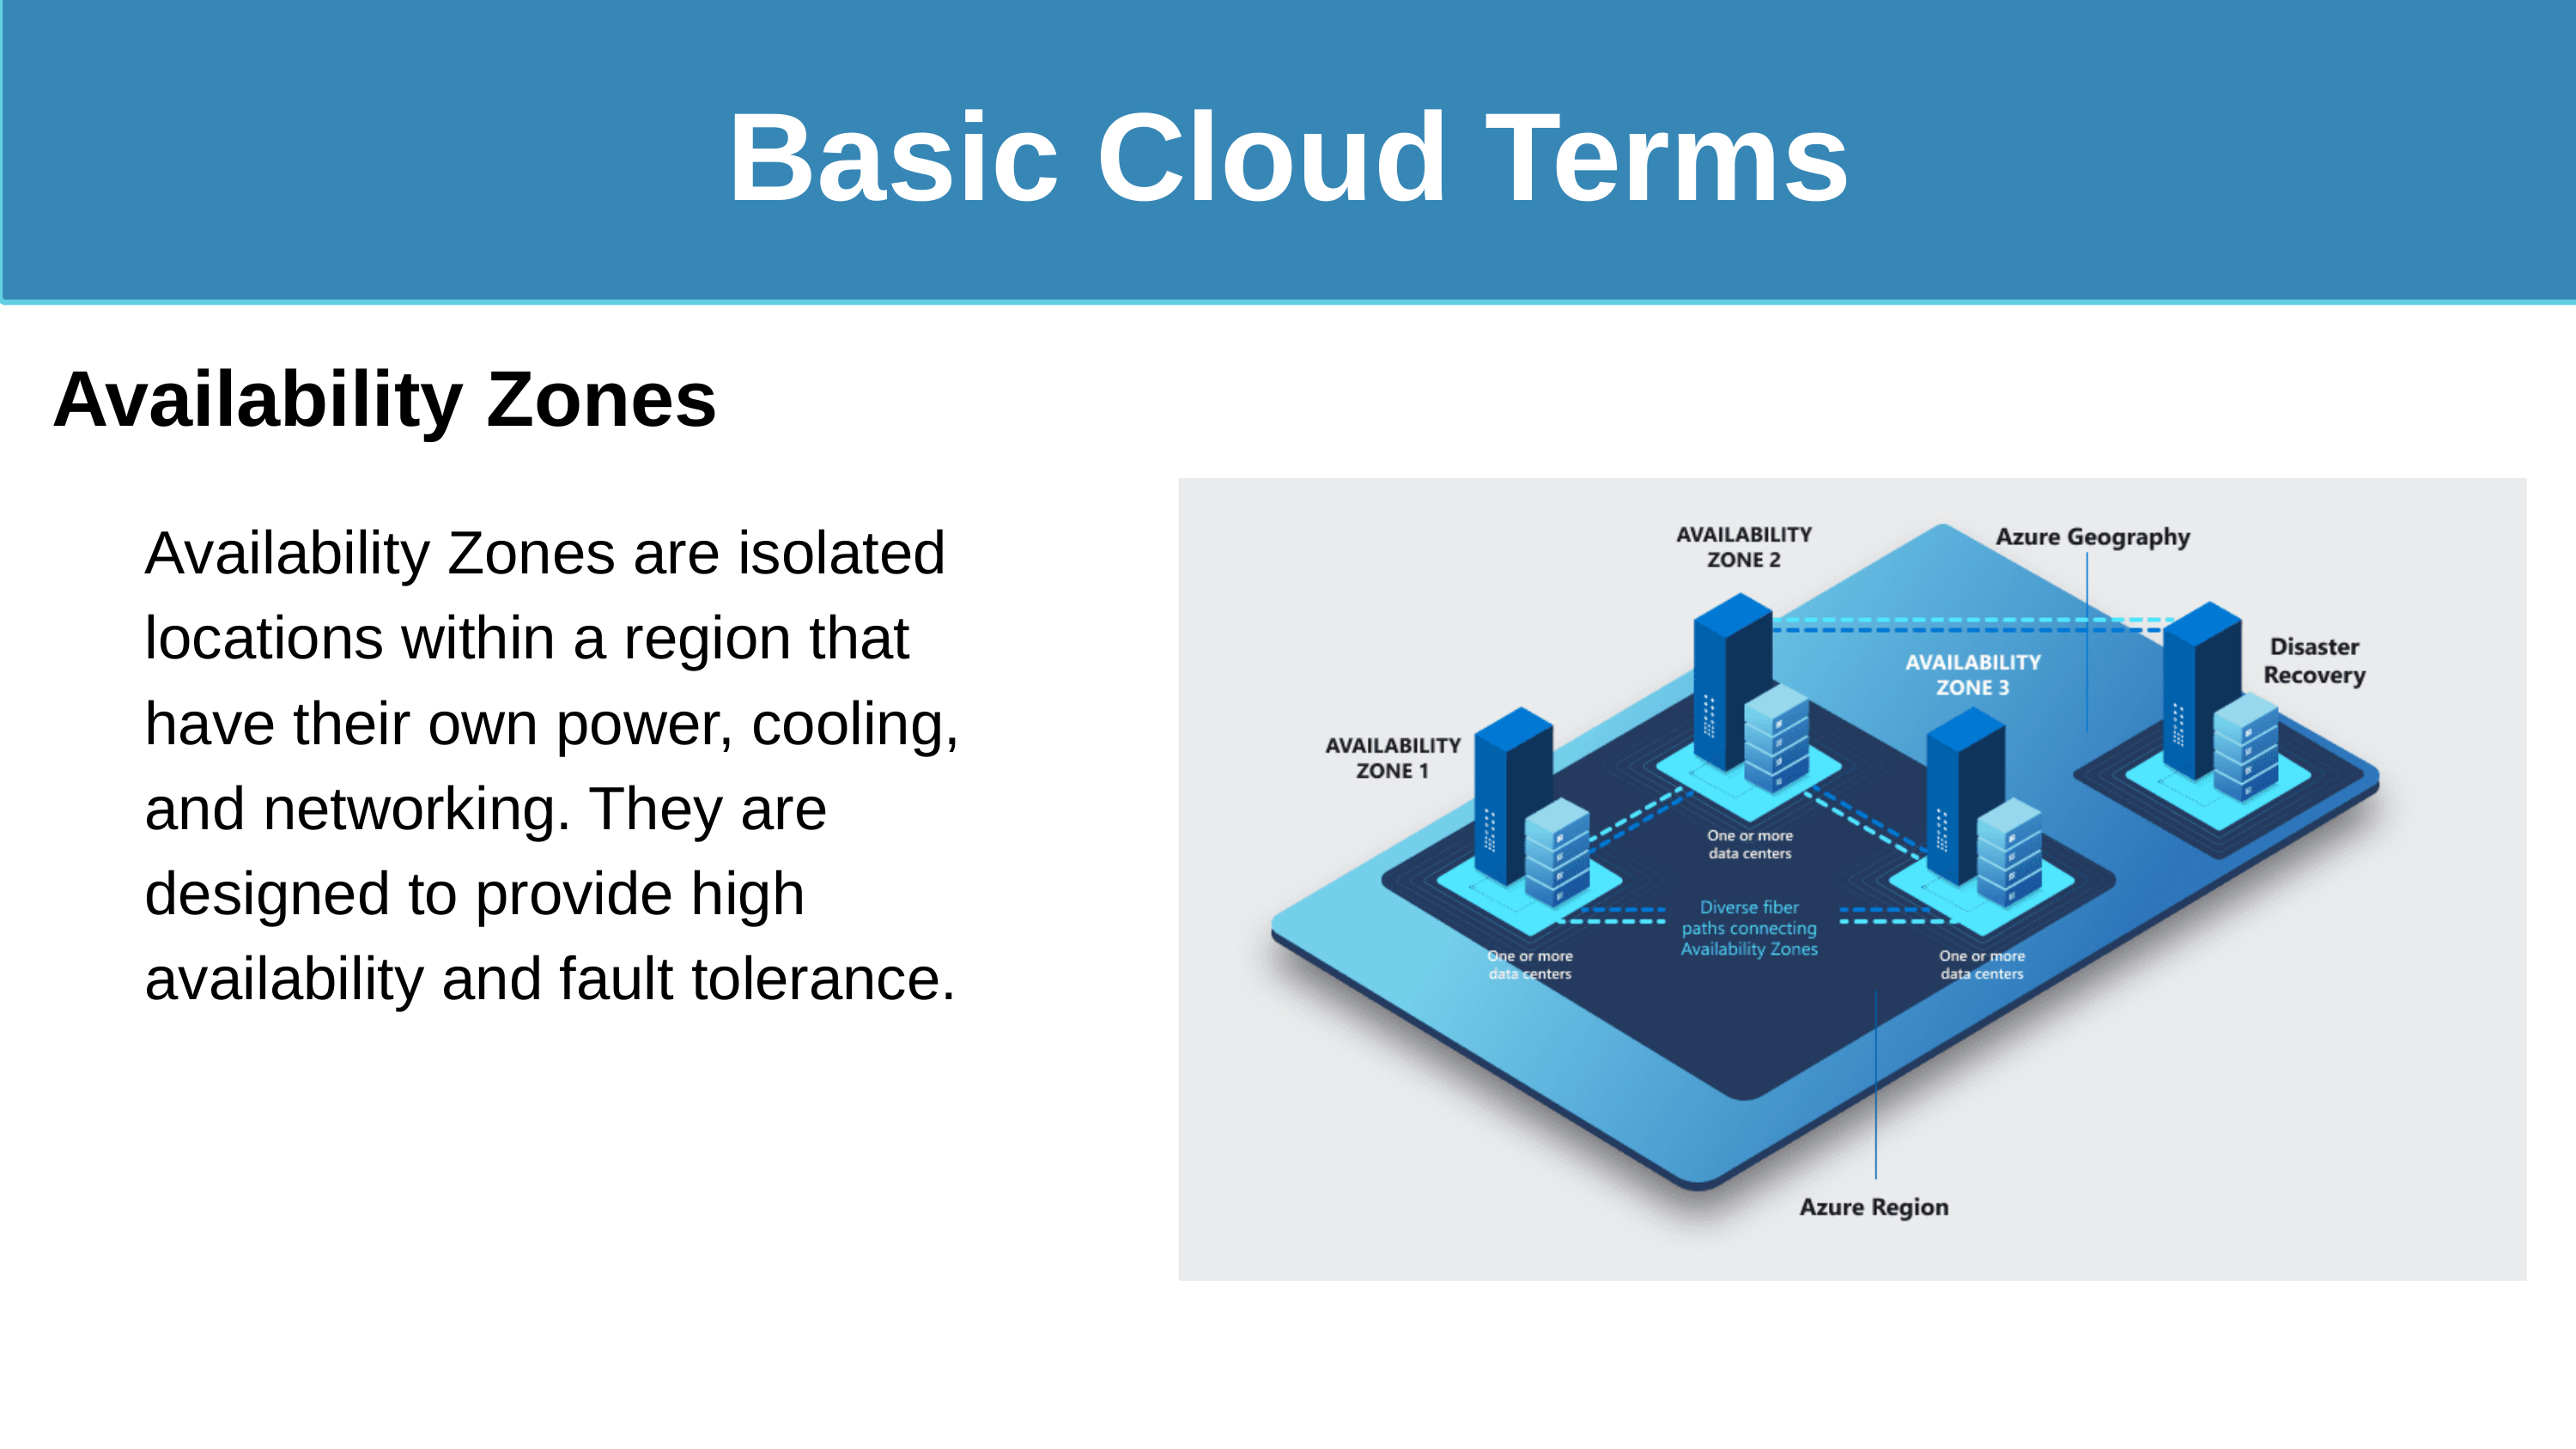

Basic Cloud Terms
Availability Zones

Availability Zones are isolated locations within a region that have their own power, cooling, and networking. They are designed to provide high availability and fault tolerance.